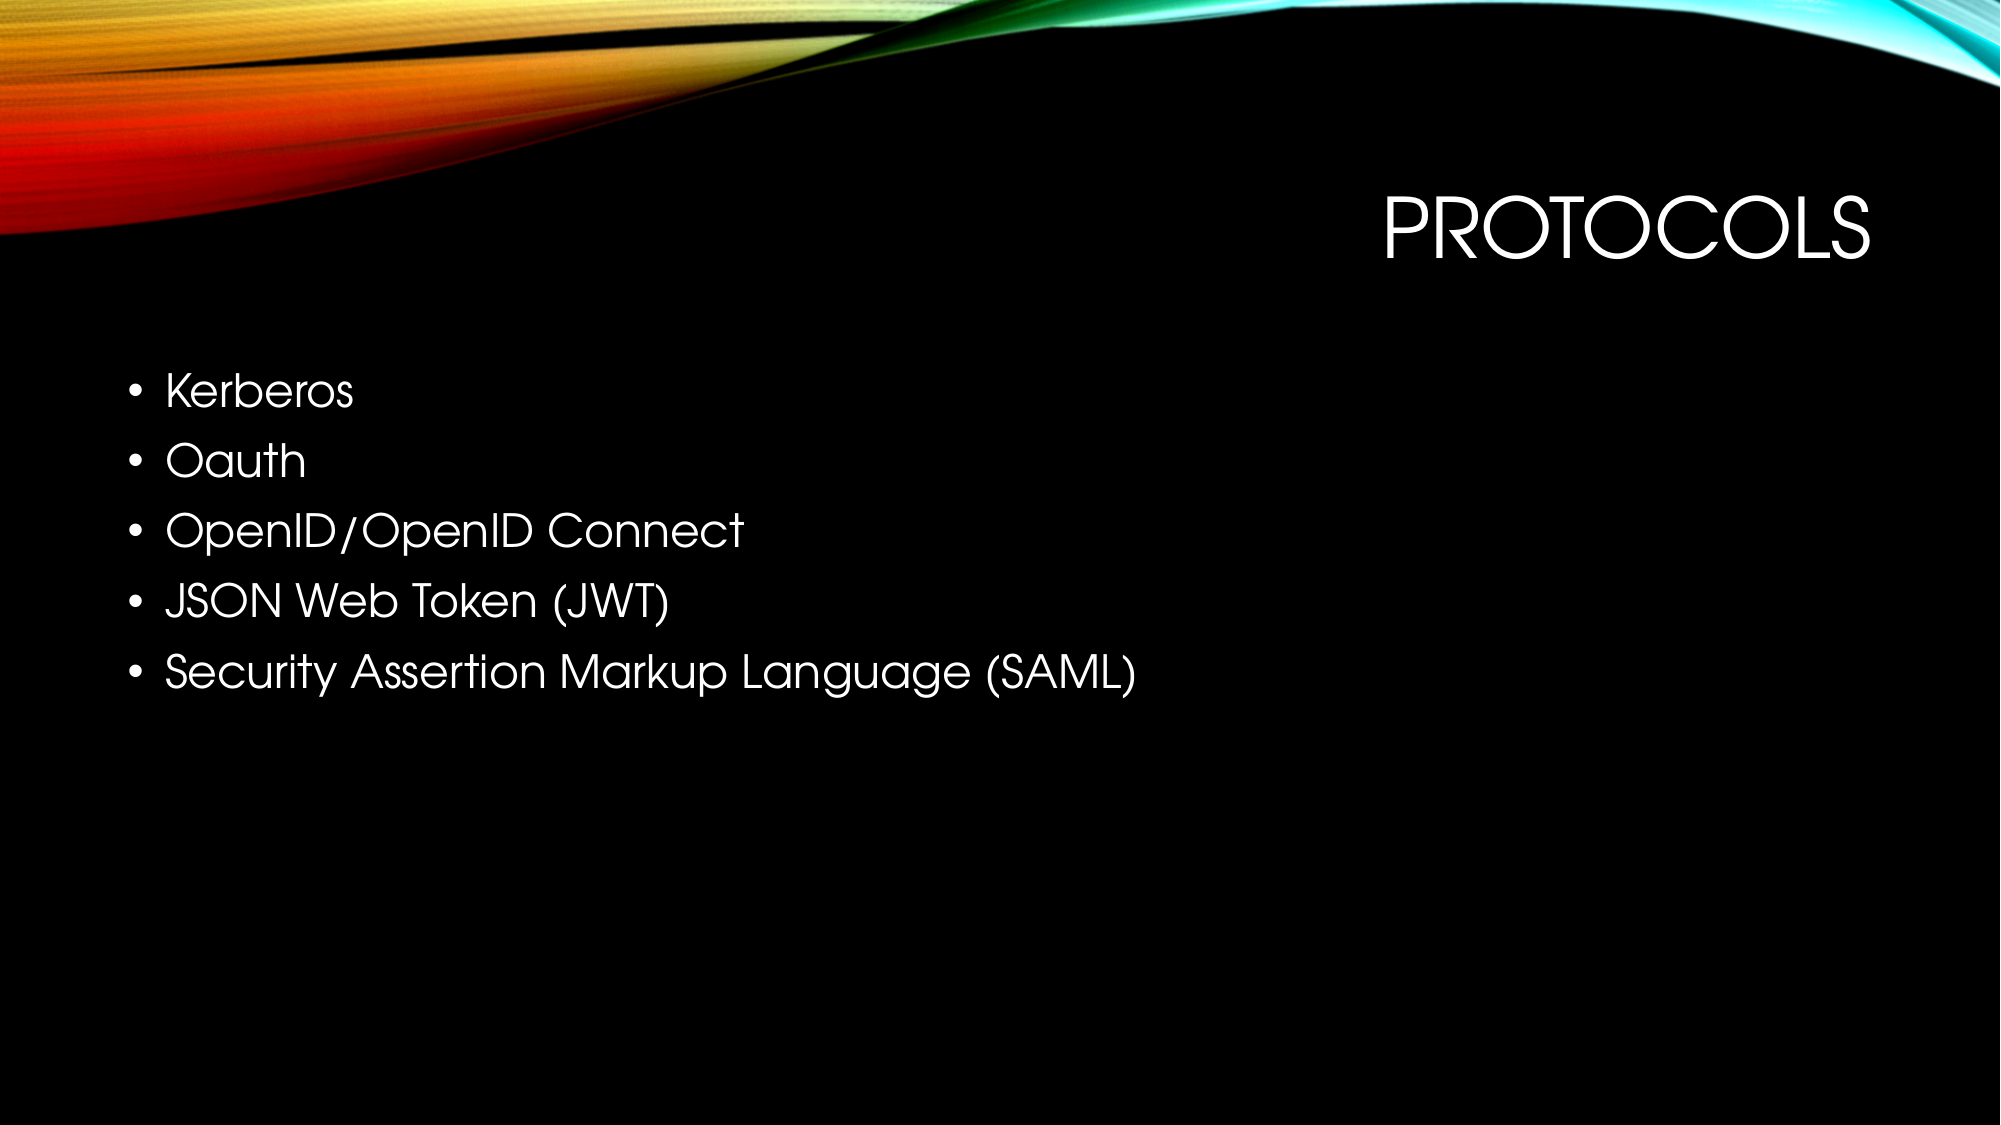

# Protocols
Kerberos
Oauth
OpenID/OpenID Connect
JSON Web Token (JWT)
Security Assertion Markup Language (SAML)